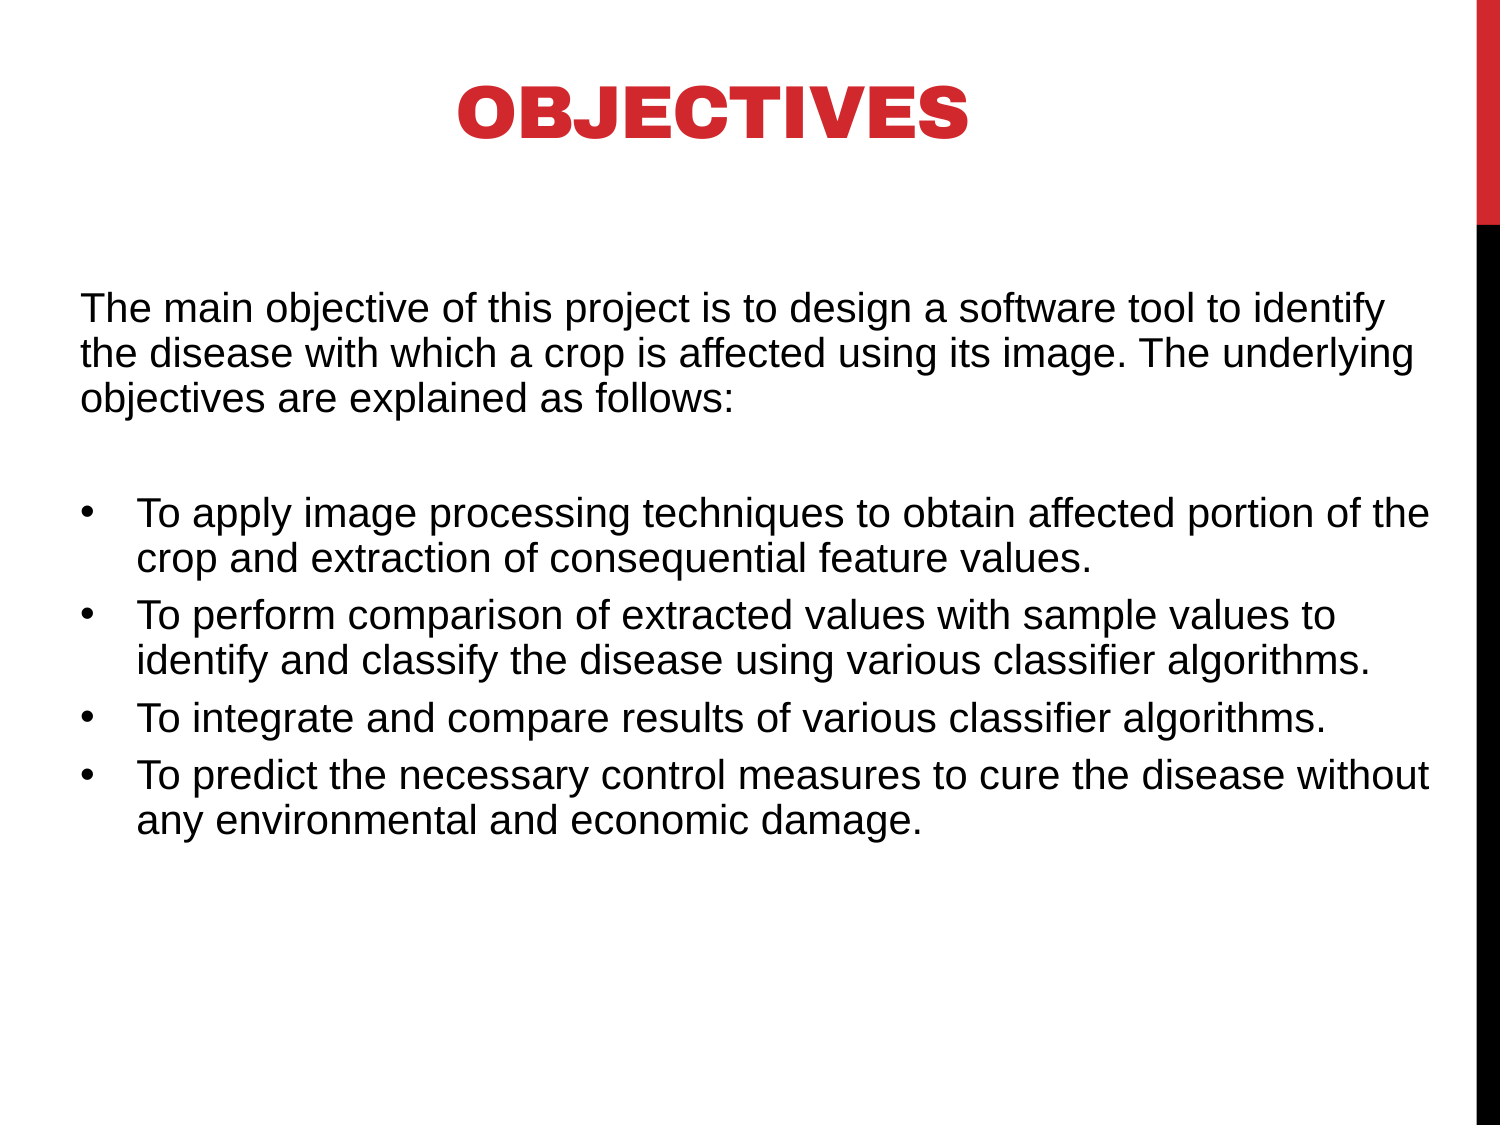

# Objectives

The main objective of this project is to design a software tool to identify the disease with which a crop is affected using its image. The underlying objectives are explained as follows:

To apply image processing techniques to obtain affected portion of the crop and extraction of consequential feature values.
To perform comparison of extracted values with sample values to identify and classify the disease using various classifier algorithms.
To integrate and compare results of various classifier algorithms.
To predict the necessary control measures to cure the disease without any environmental and economic damage.